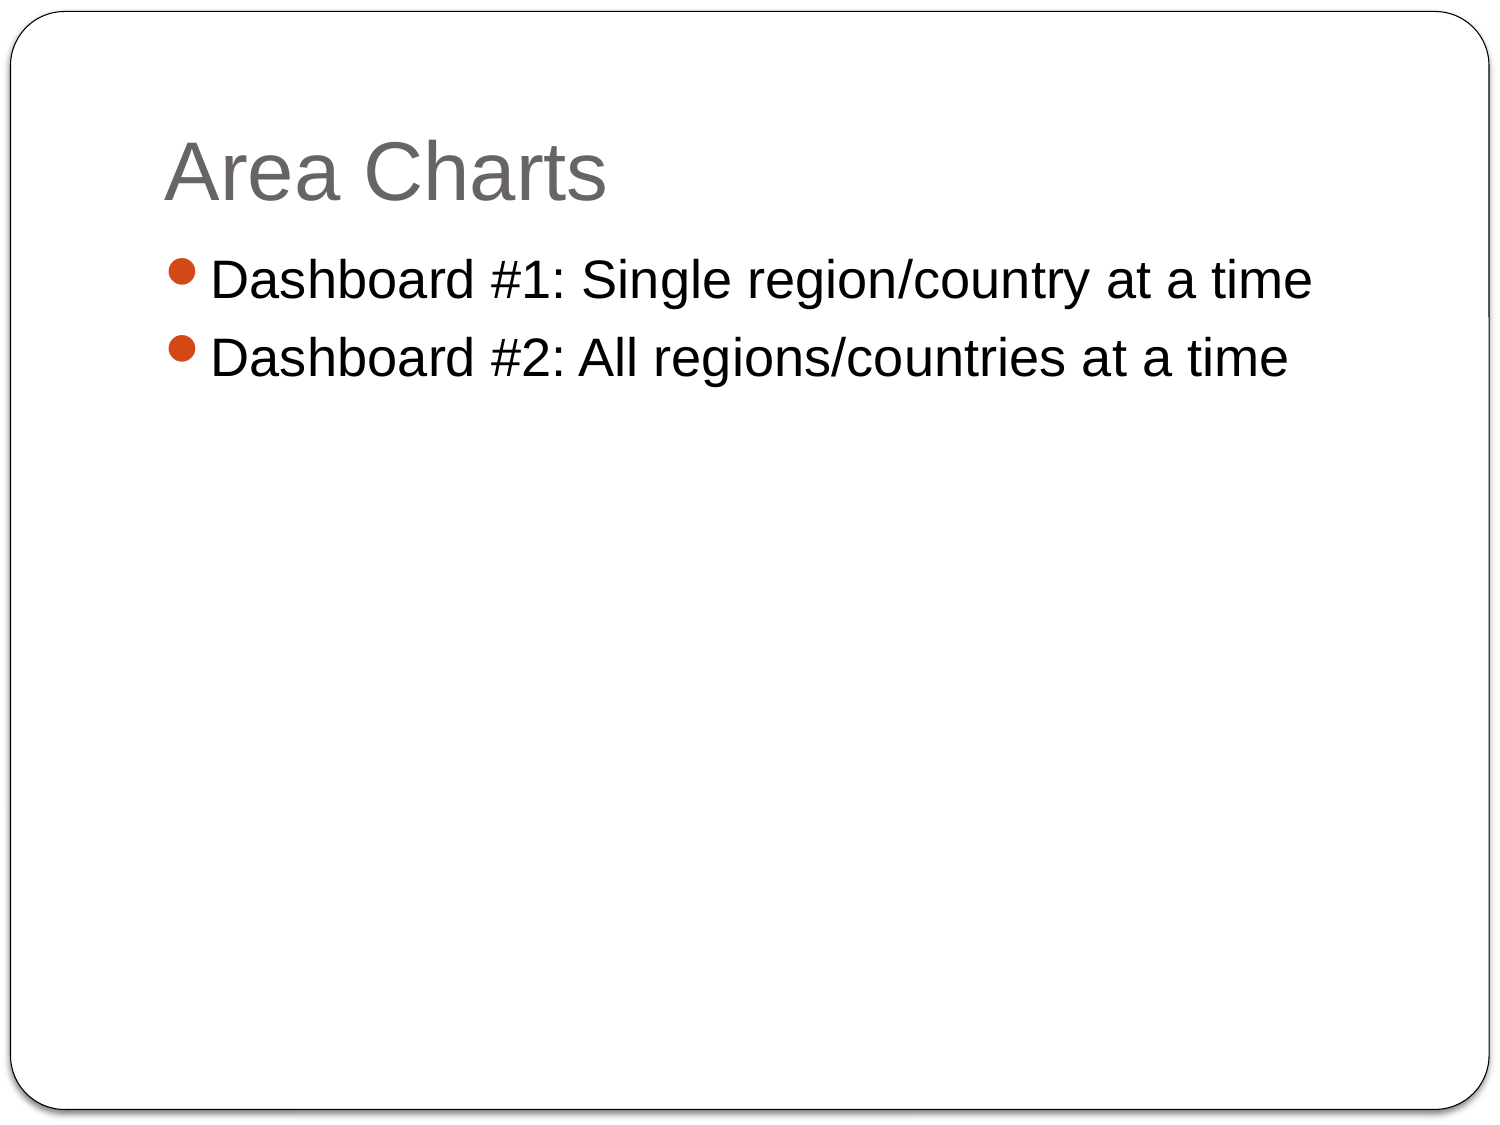

# Area Charts
Dashboard #1: Single region/country at a time
Dashboard #2: All regions/countries at a time